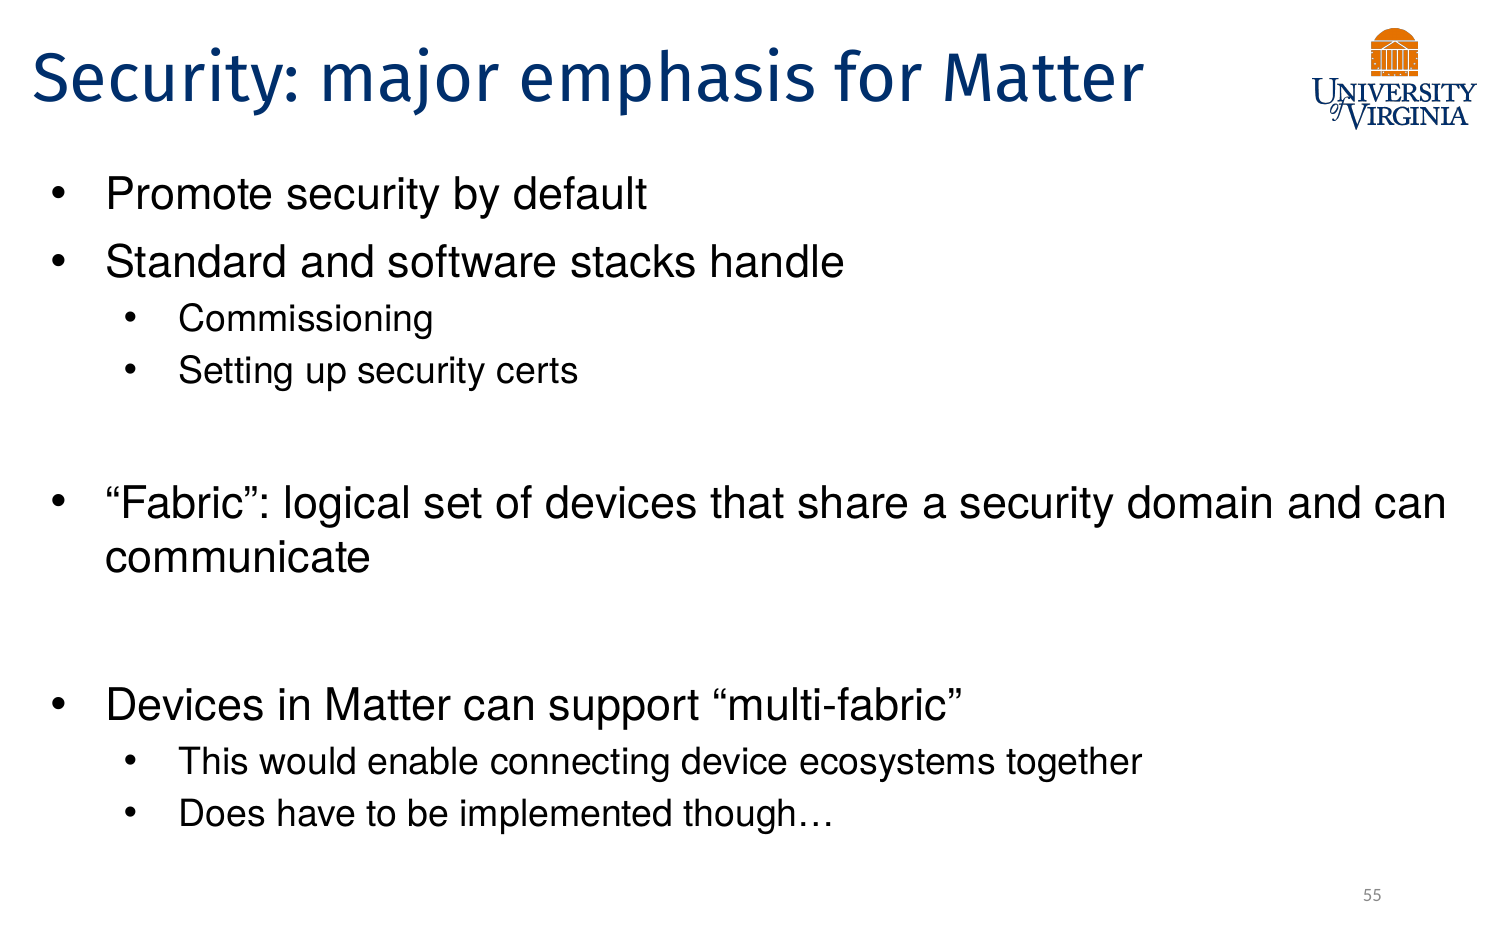

# Security: major emphasis for Matter
Promote security by default
Standard and software stacks handle
Commissioning
Setting up security certs

“Fabric”: logical set of devices that share a security domain and can communicate

Devices in Matter can support “multi-fabric”
This would enable connecting device ecosystems together
Does have to be implemented though…

55